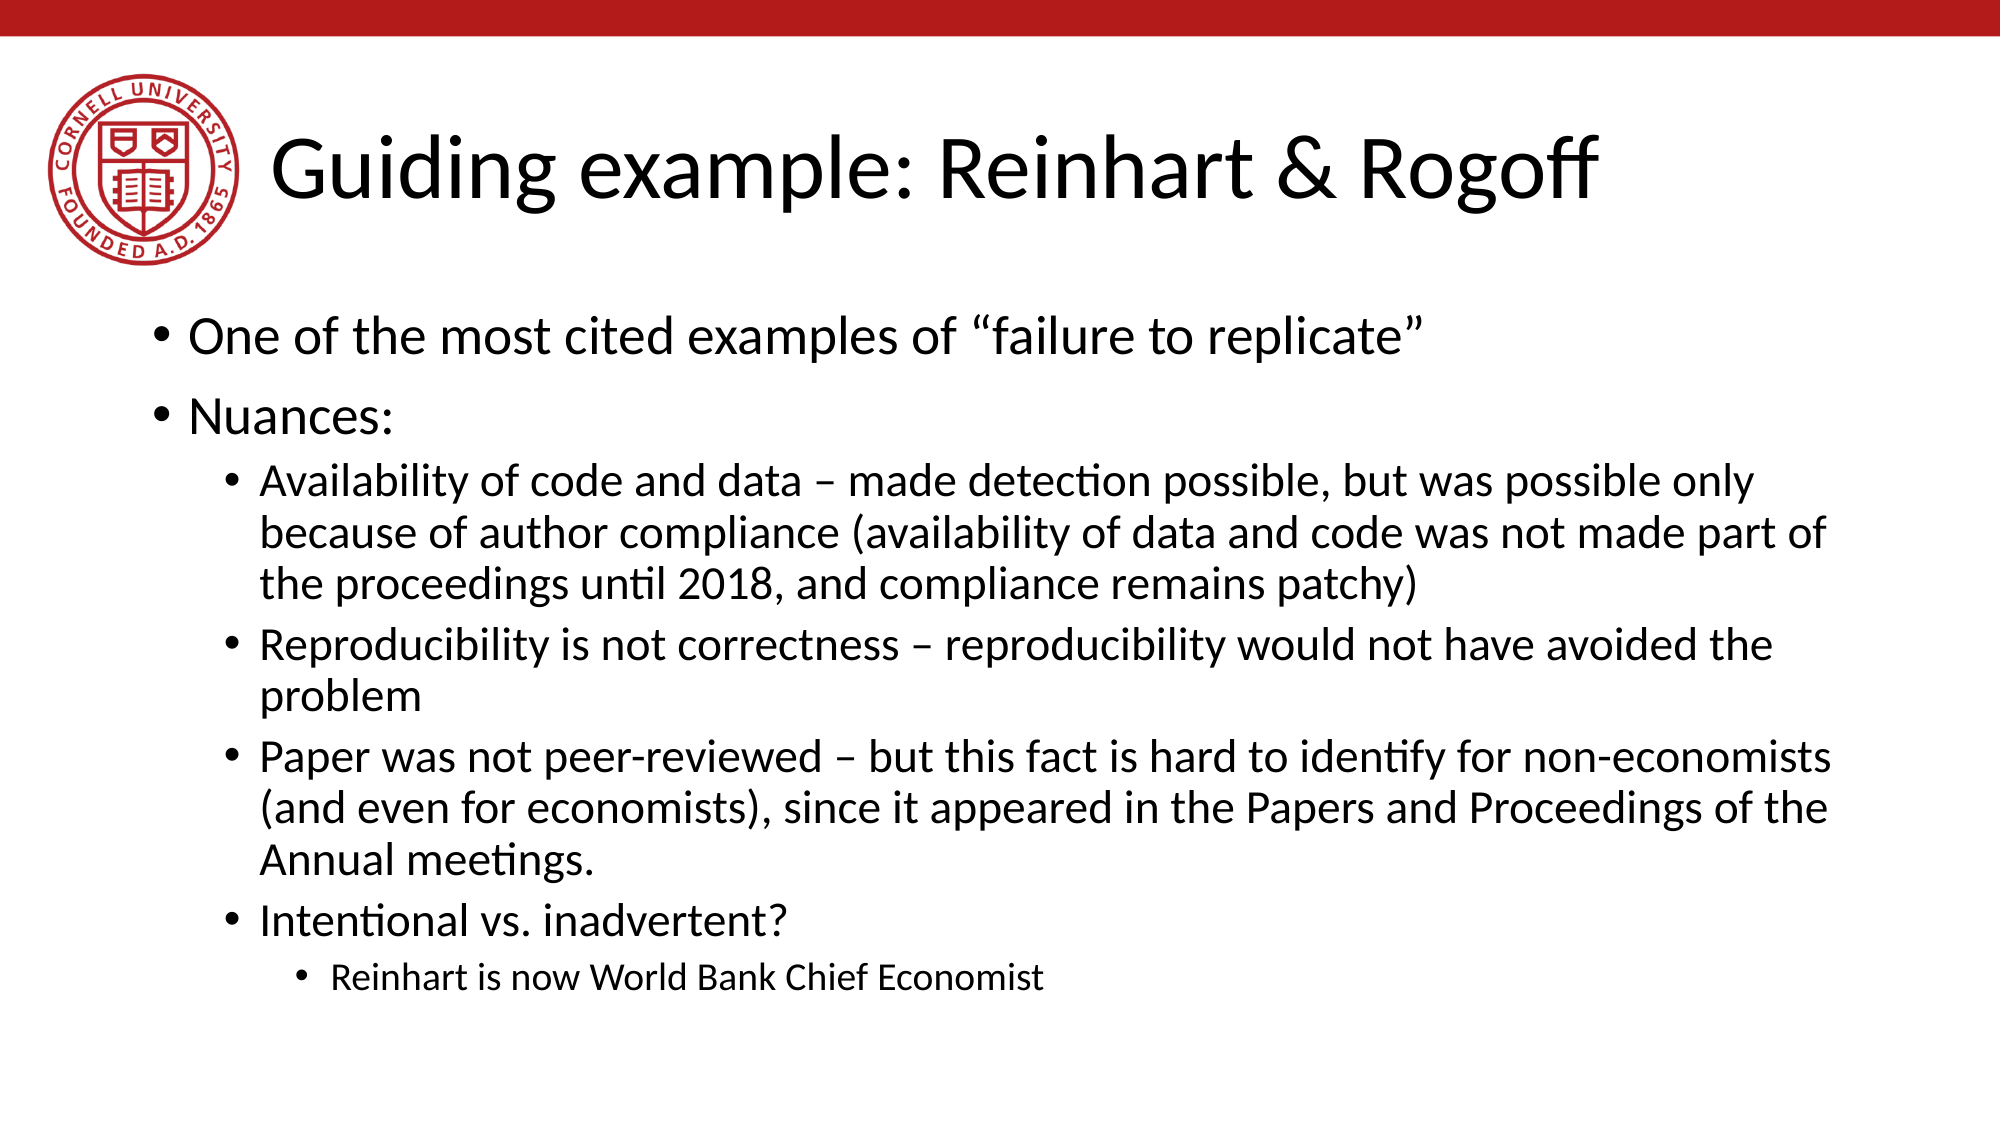

# Guiding example: Reinhart & Rogoff
One of the most cited examples of “failure to replicate”
Nuances:
Availability of code and data – made detection possible, but was possible only because of author compliance (availability of data and code was not made part of the proceedings until 2018, and compliance remains patchy)
Reproducibility is not correctness – reproducibility would not have avoided the problem
Paper was not peer-reviewed – but this fact is hard to identify for non-economists (and even for economists), since it appeared in the Papers and Proceedings of the Annual meetings.
Intentional vs. inadvertent?
Reinhart is now World Bank Chief Economist